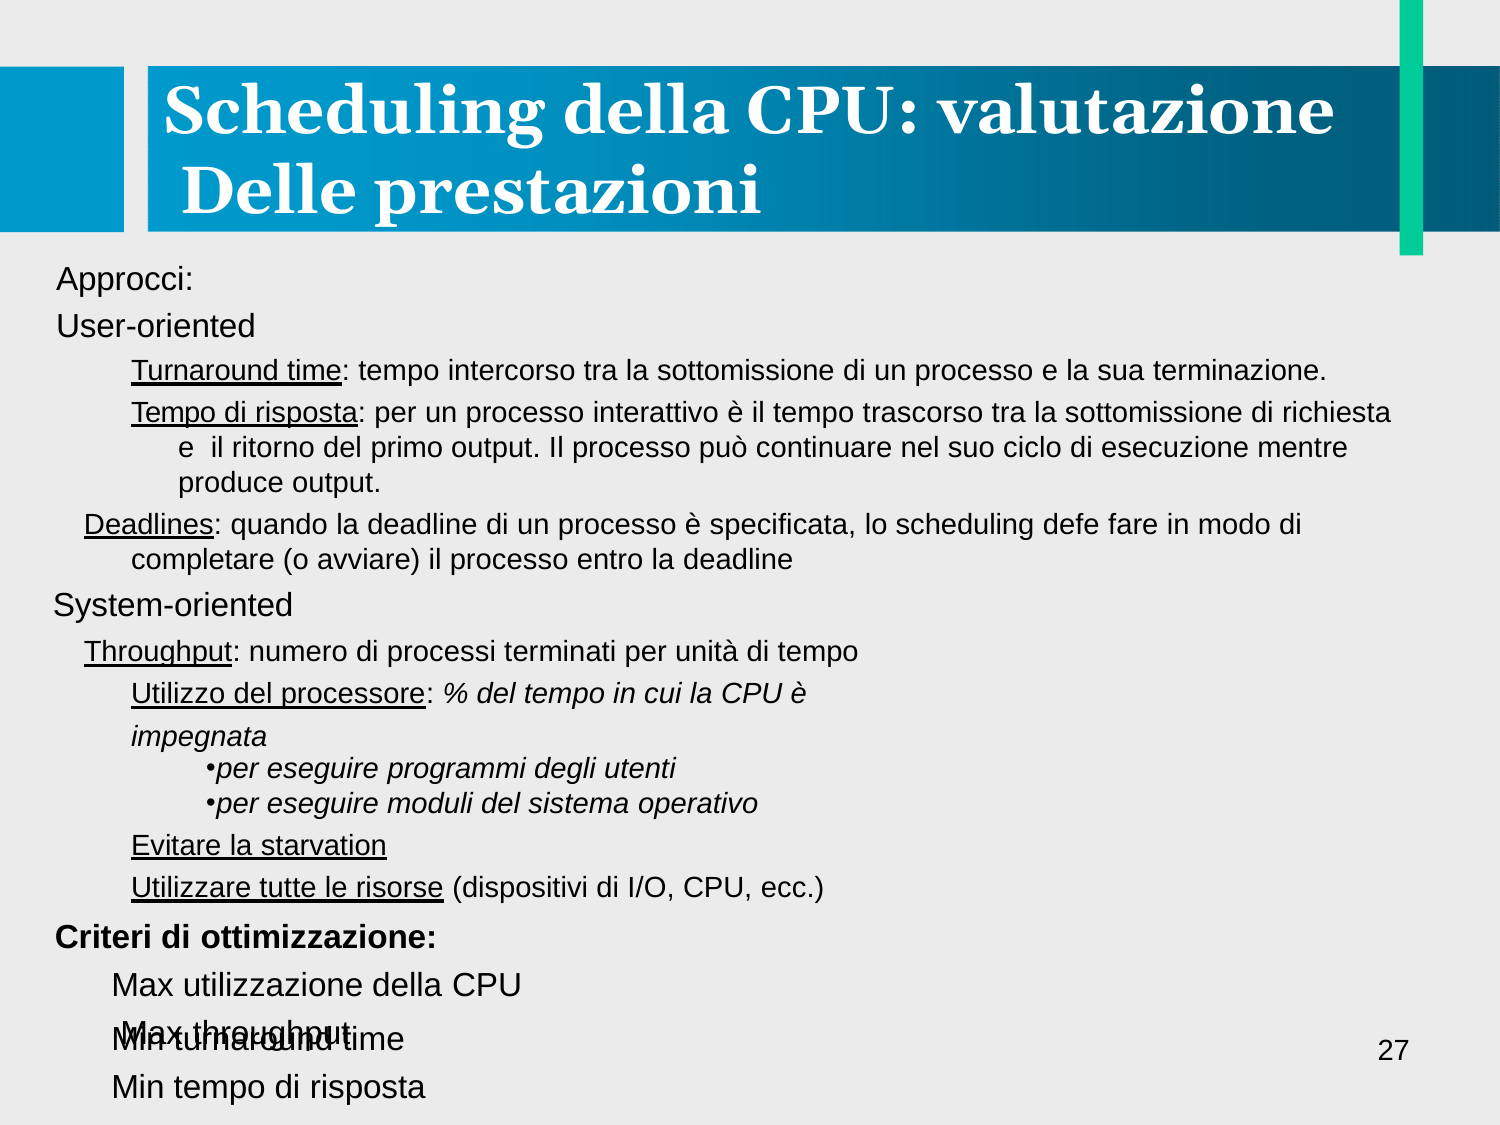

# Scheduling della CPU: valutazione  Delle prestazioni

Approcci:
User-oriented
Turnaround time: tempo intercorso tra la sottomissione di un processo e la sua terminazione.
Tempo di risposta: per un processo interattivo è il tempo trascorso tra la sottomissione di richiesta e  il ritorno del primo output. Il processo può continuare nel suo ciclo di esecuzione mentre  produce output.
Deadlines: quando la deadline di un processo è specificata, lo scheduling defe fare in modo di
completare (o avviare) il processo entro la deadline
System-oriented
Throughput: numero di processi terminati per unità di tempo  Utilizzo del processore: % del tempo in cui la CPU è impegnata
per eseguire programmi degli utenti
per eseguire moduli del sistema operativo
Evitare la starvation
Utilizzare tutte le risorse (dispositivi di I/O, CPU, ecc.)
Criteri di ottimizzazione:
Max utilizzazione della CPU  Max throughput
Min turnaround time  Min tempo di risposta
27